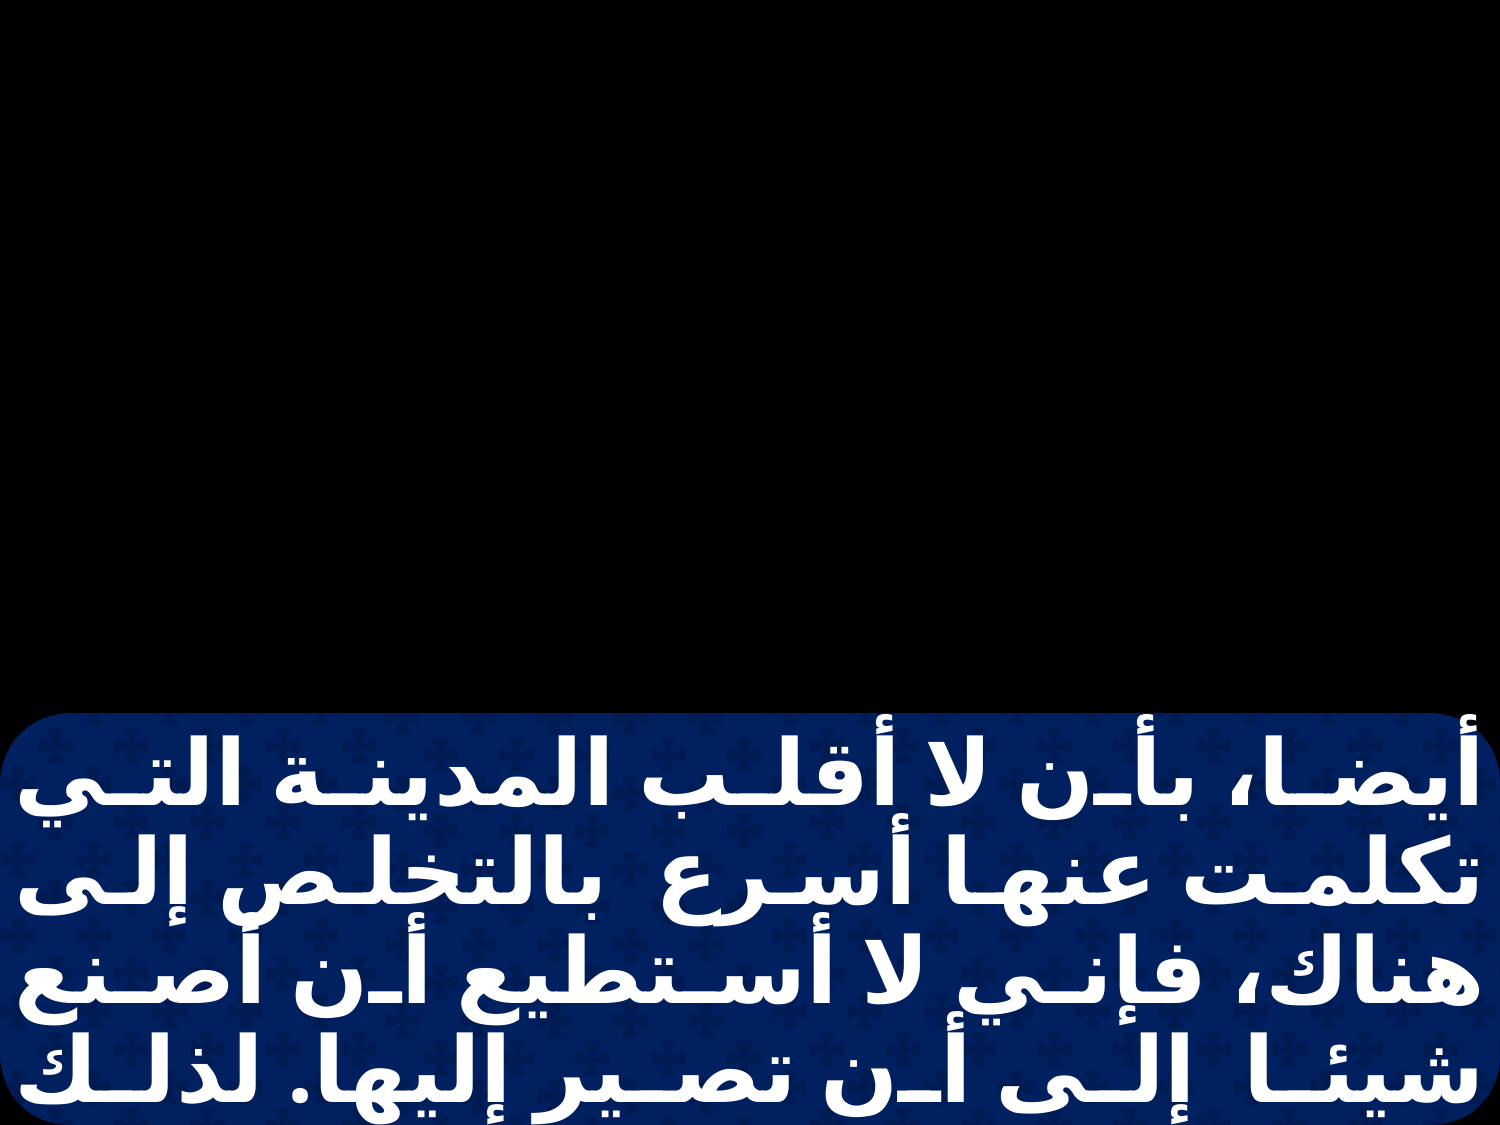

أيضا، بأن لا أقلب المدينة التي تكلمت عنها أسرع  بالتخلص إلى هناك، فإني لا أستطيع أن أصنع شيئا  إلى أن تصير إليها. لذلك دعي اسم المدينة صوغر.  وإذ أشرقت الشمس على الأرض، دخل لوط